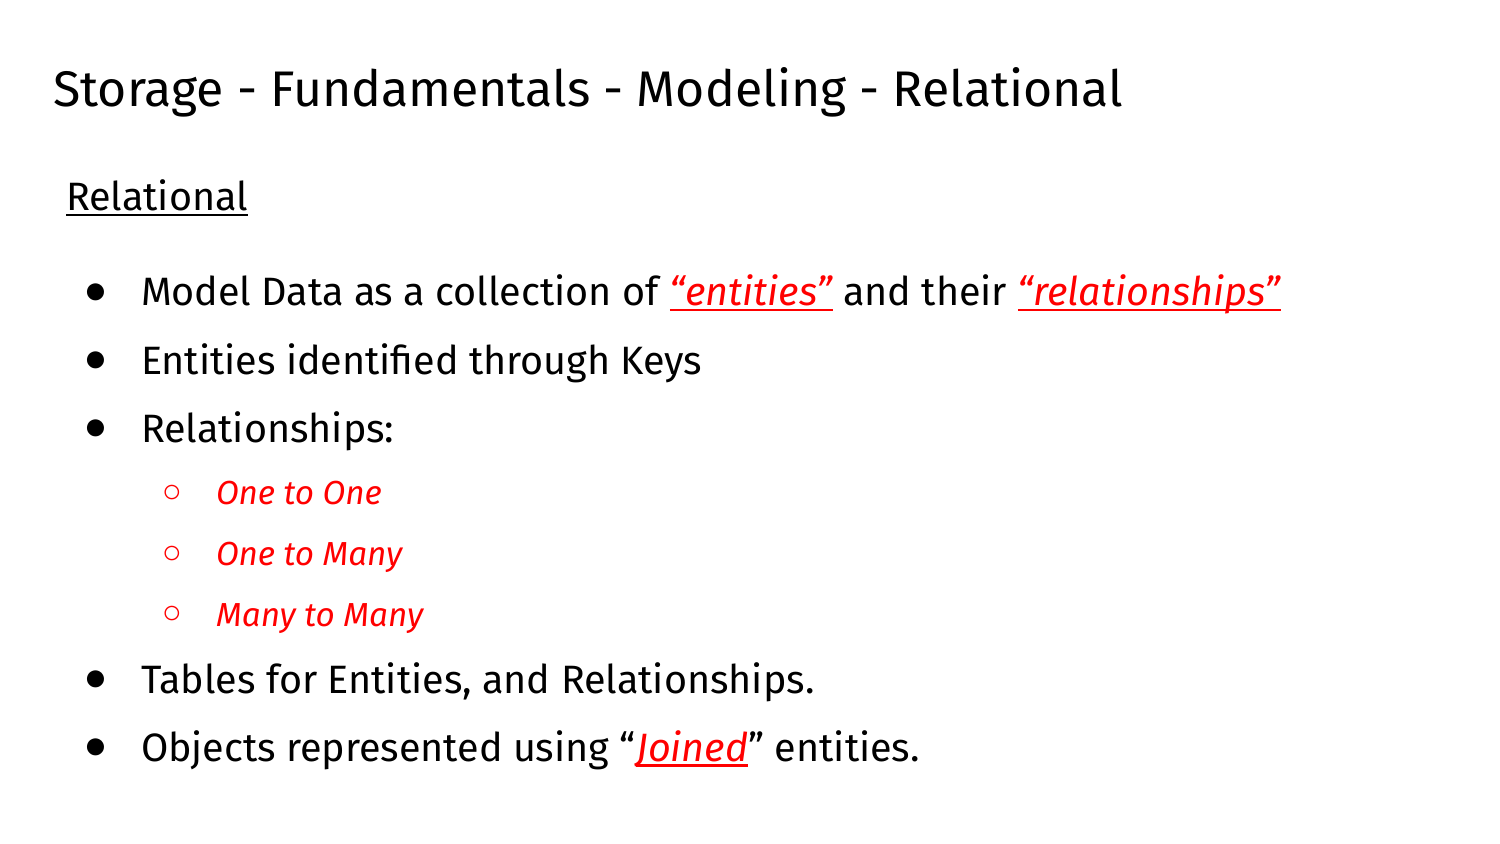

# Storage - Fundamentals - Modeling - Relational
Relational

Model Data as a collection of “entities” and their “relationships”
Entities identified through Keys
Relationships:
One to One
One to Many
Many to Many
Tables for Entities, and Relationships.
Objects represented using “Joined” entities.